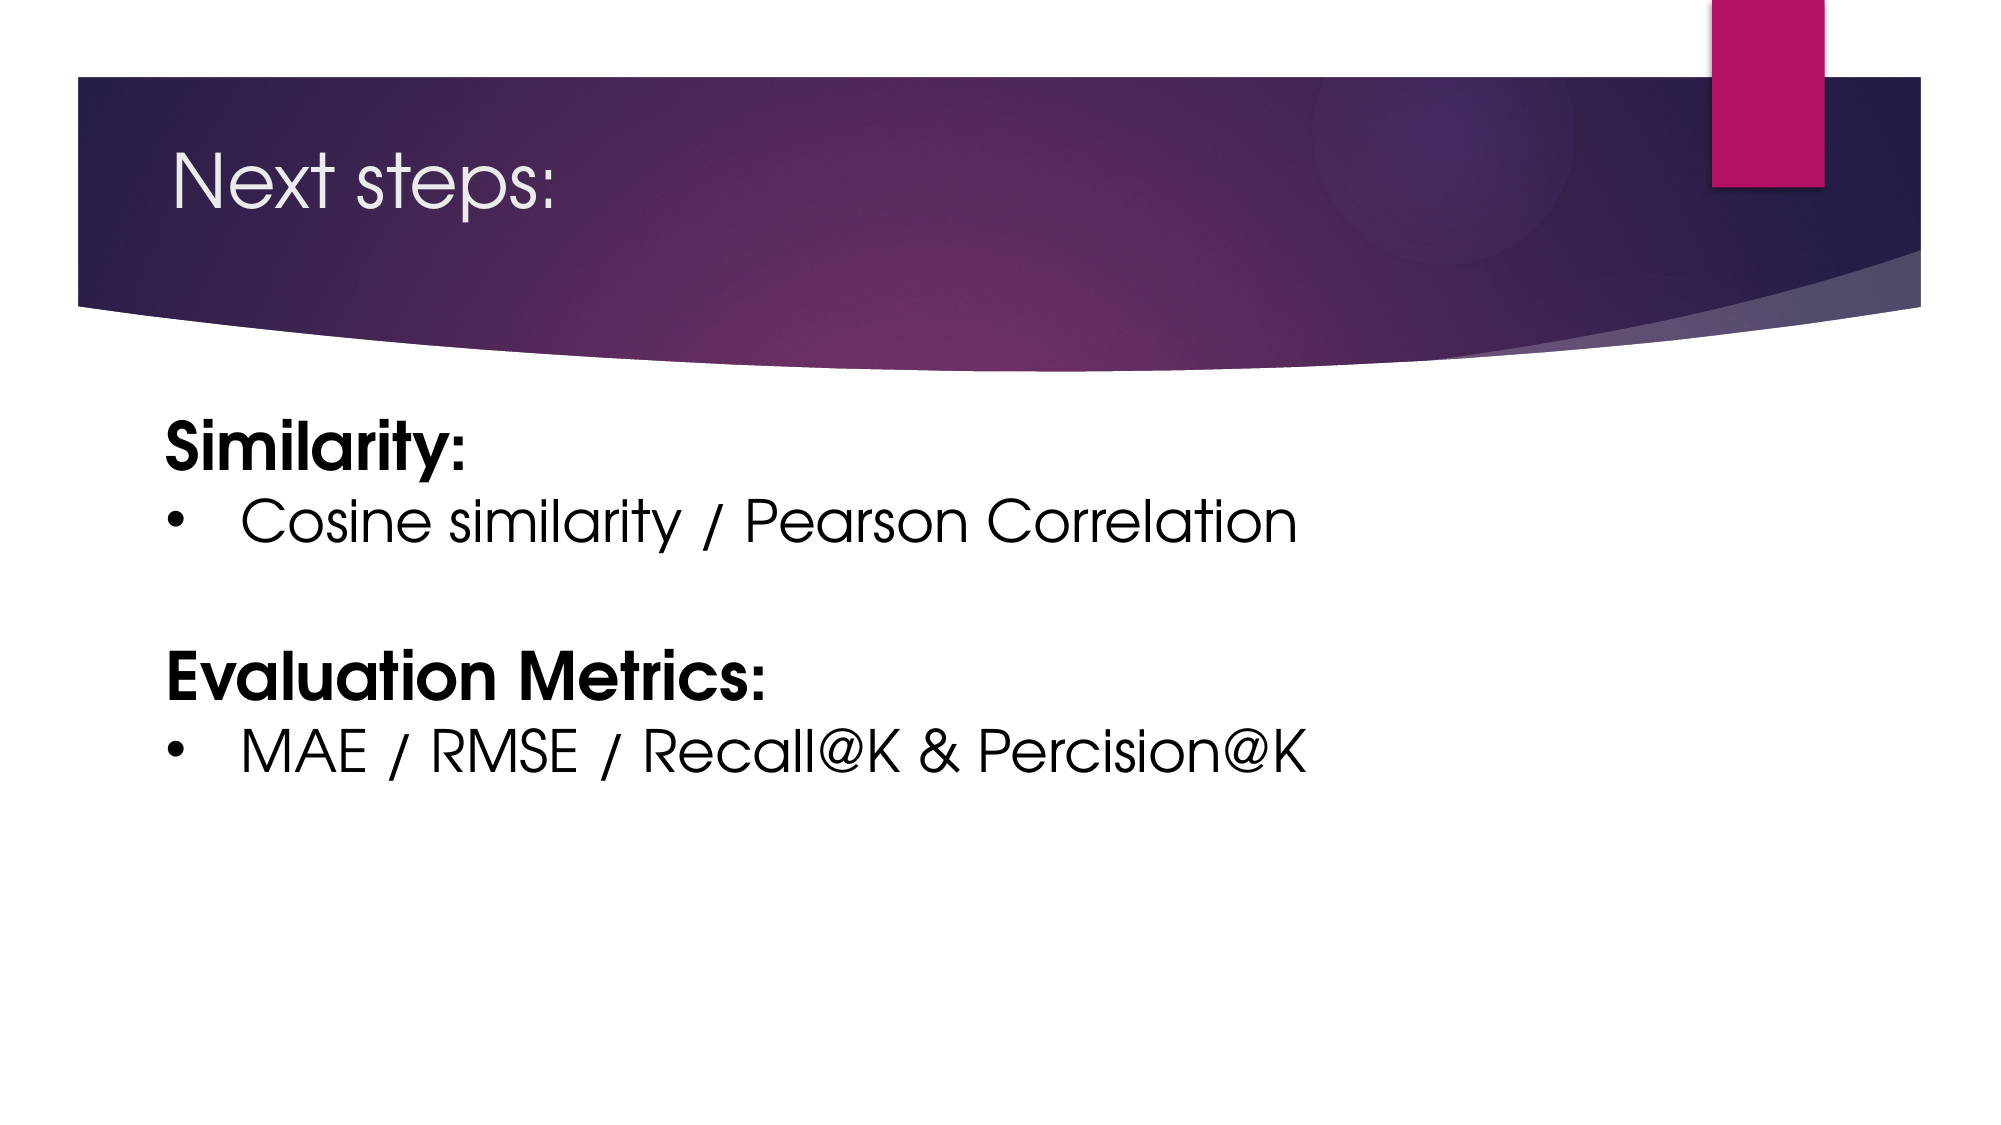

Next steps:
Similarity:
Cosine similarity / Pearson Correlation

Evaluation Metrics:
MAE / RMSE / Recall@K & Percision@K